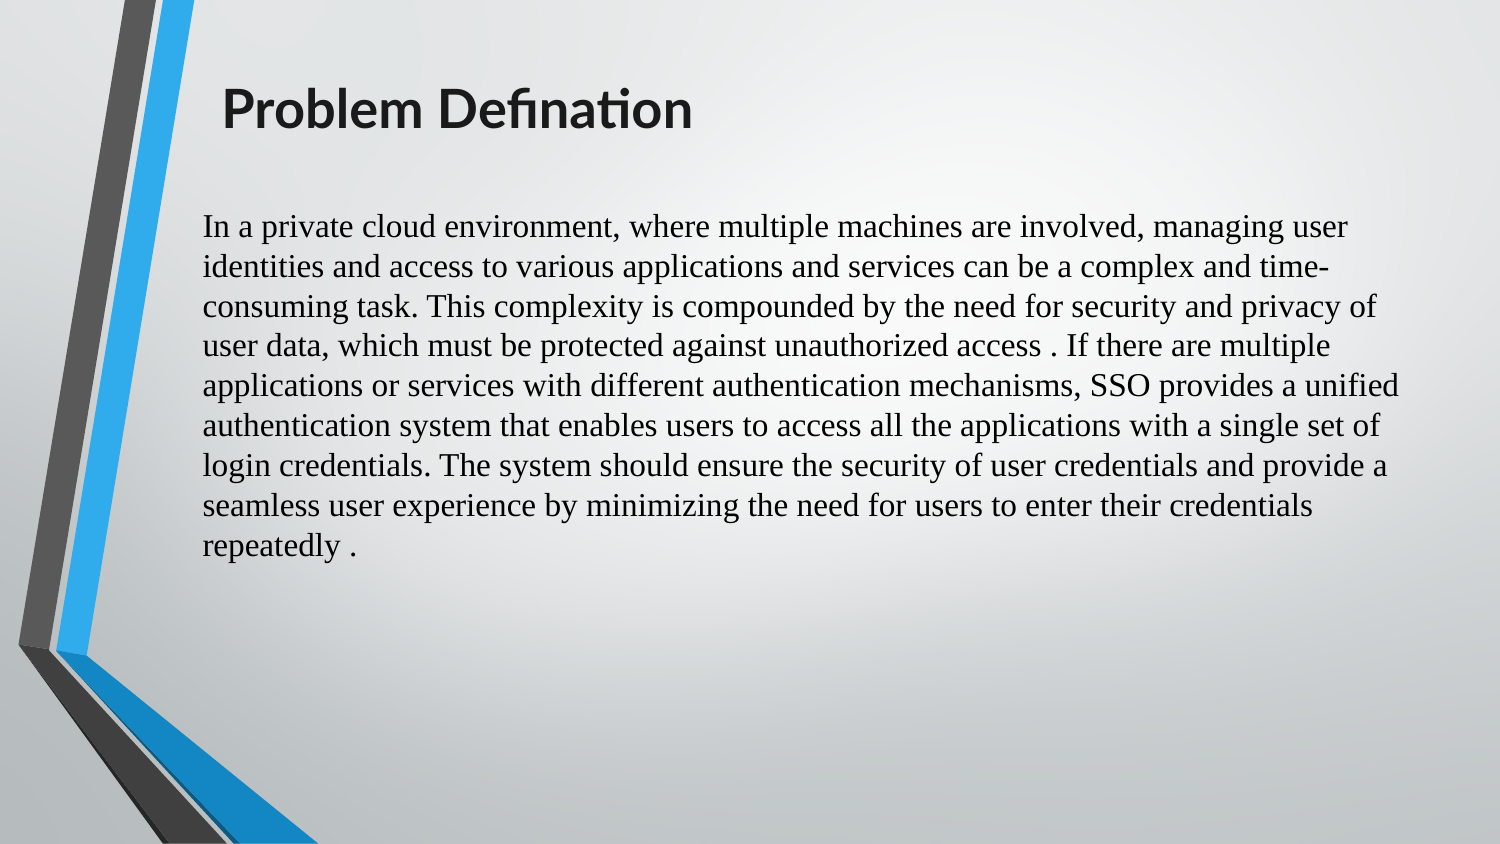

# Problem Defination

In a private cloud environment, where multiple machines are involved, managing user identities and access to various applications and services can be a complex and time-consuming task. This complexity is compounded by the need for security and privacy of user data, which must be protected against unauthorized access . If there are multiple applications or services with different authentication mechanisms, SSO provides a unified authentication system that enables users to access all the applications with a single set of login credentials. The system should ensure the security of user credentials and provide a seamless user experience by minimizing the need for users to enter their credentials repeatedly .